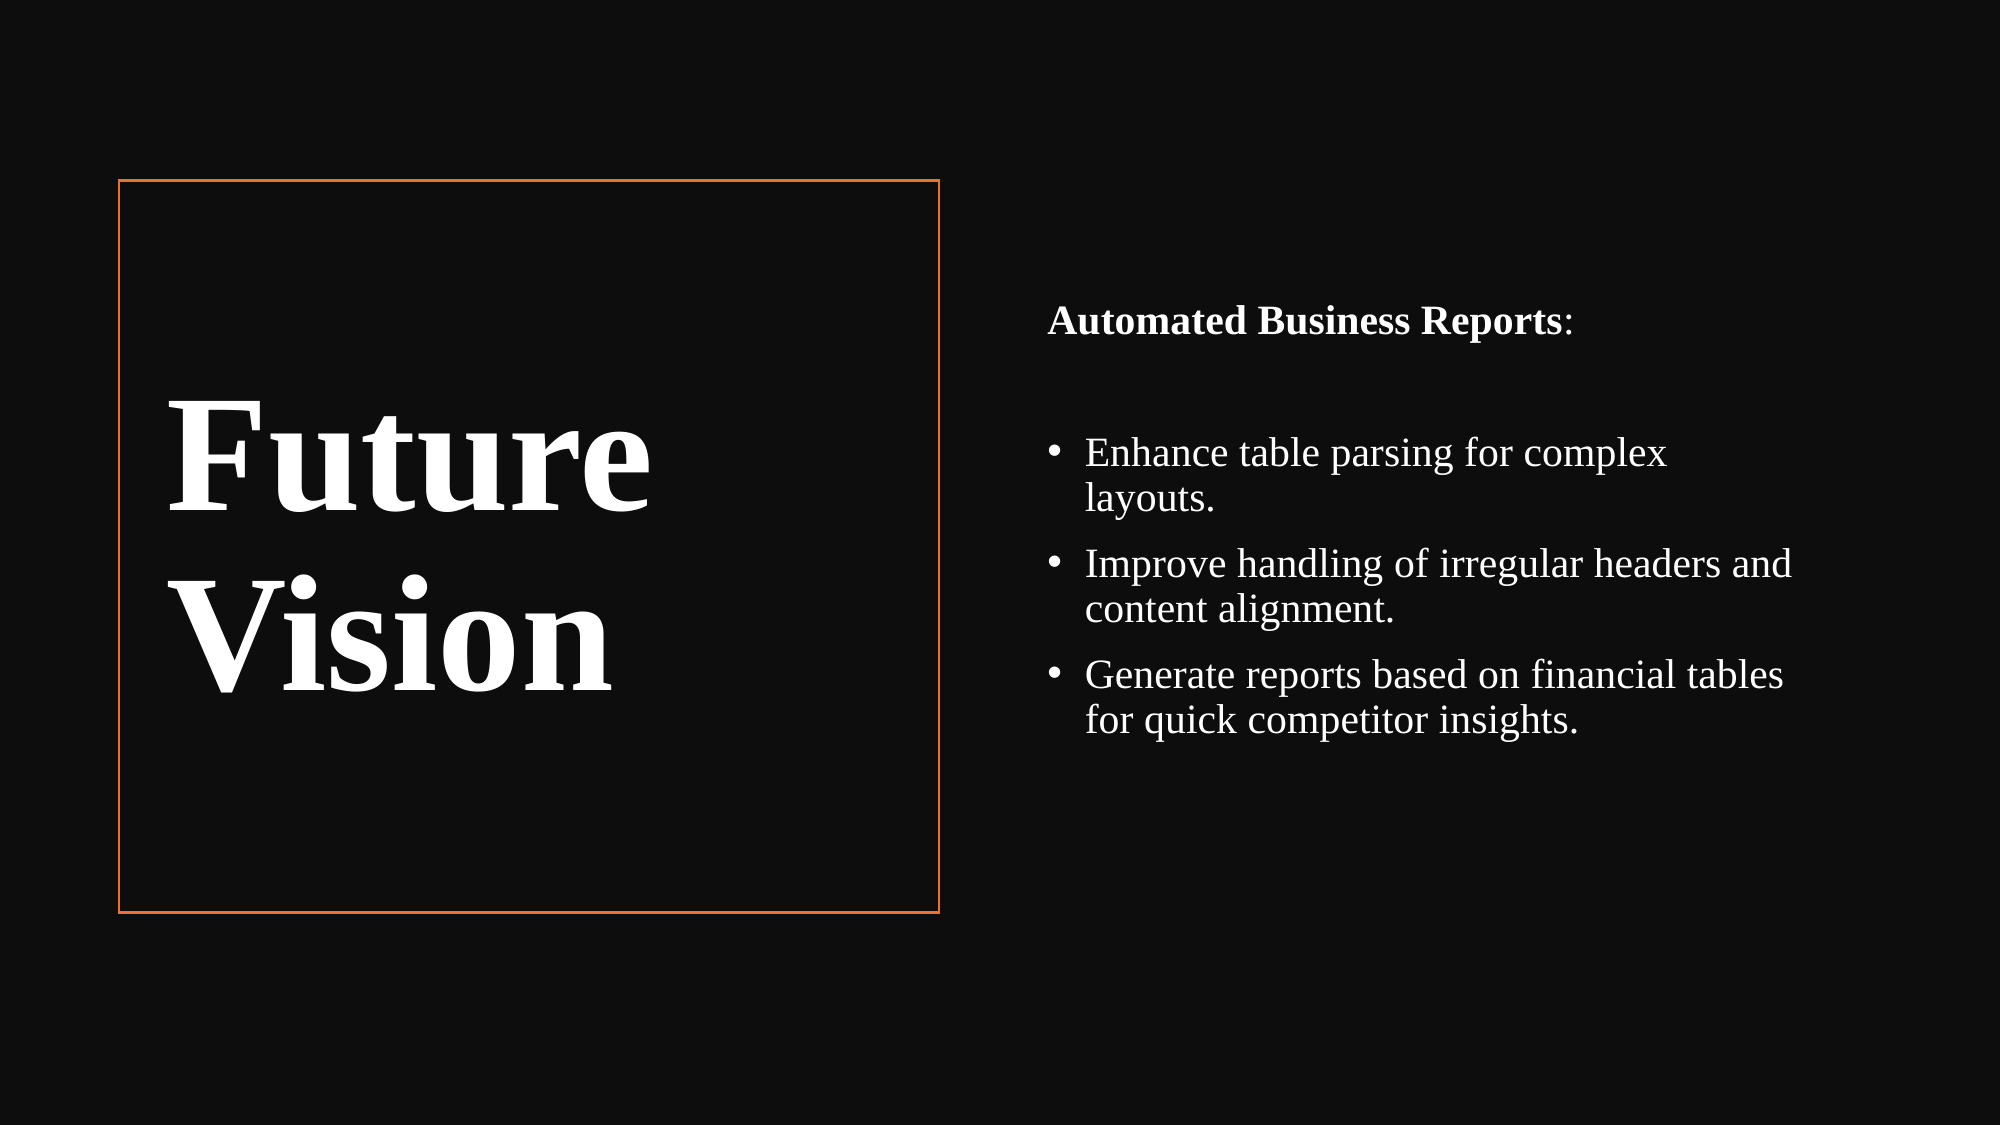

Automated Business Reports:

Enhance table parsing for complex layouts.
Improve handling of irregular headers and content alignment.
Generate reports based on financial tables for quick competitor insights.

# Future Vision